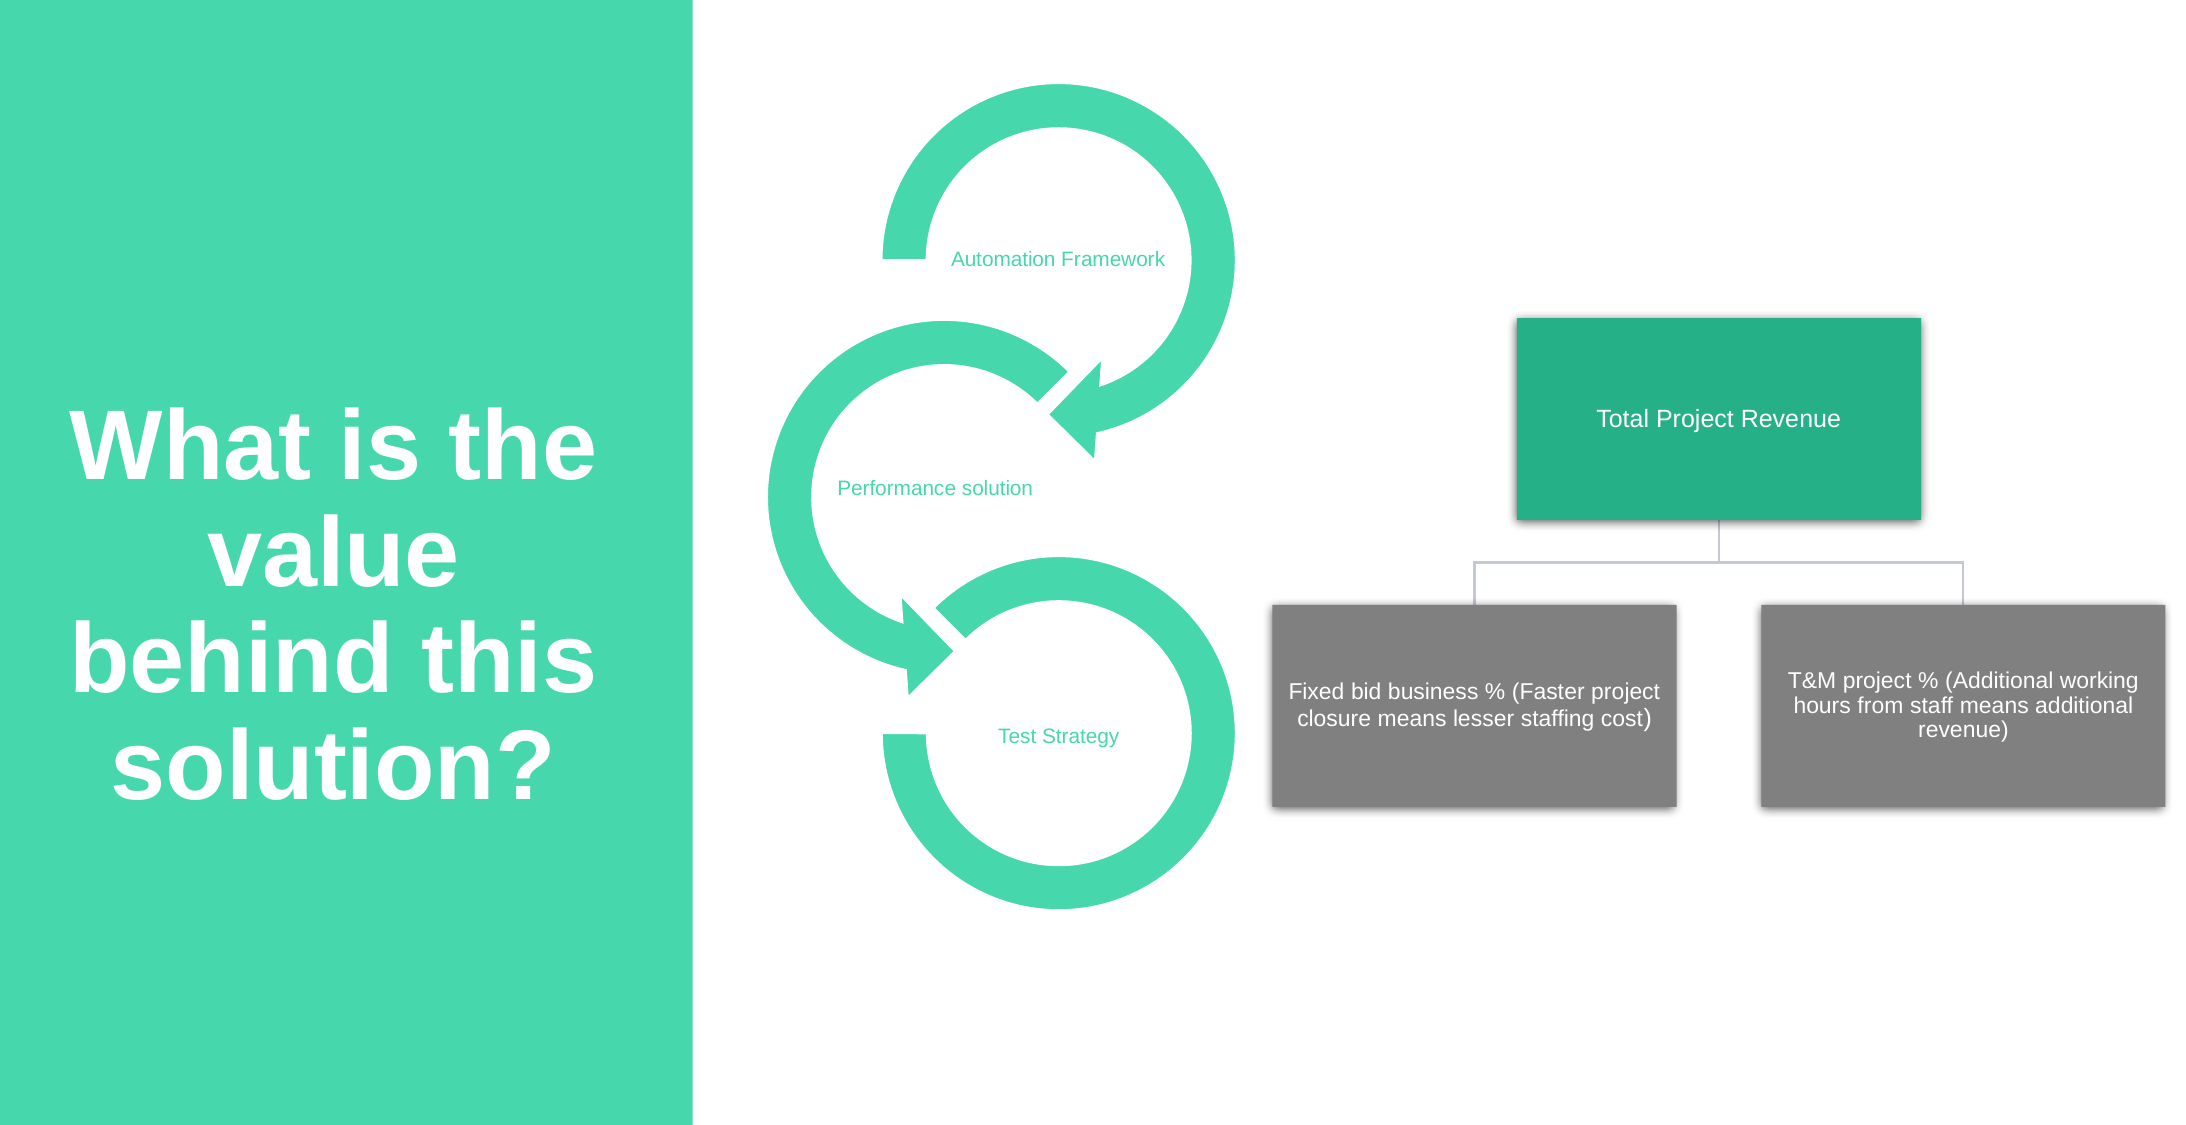

Automation Framework
Performance solution
Test Strategy
Total Project Revenue
Fixed bid business % (Faster project closure means lesser staffing cost)
T&M project % (Additional working hours from staff means additional revenue)
# What is the value behind this solution?